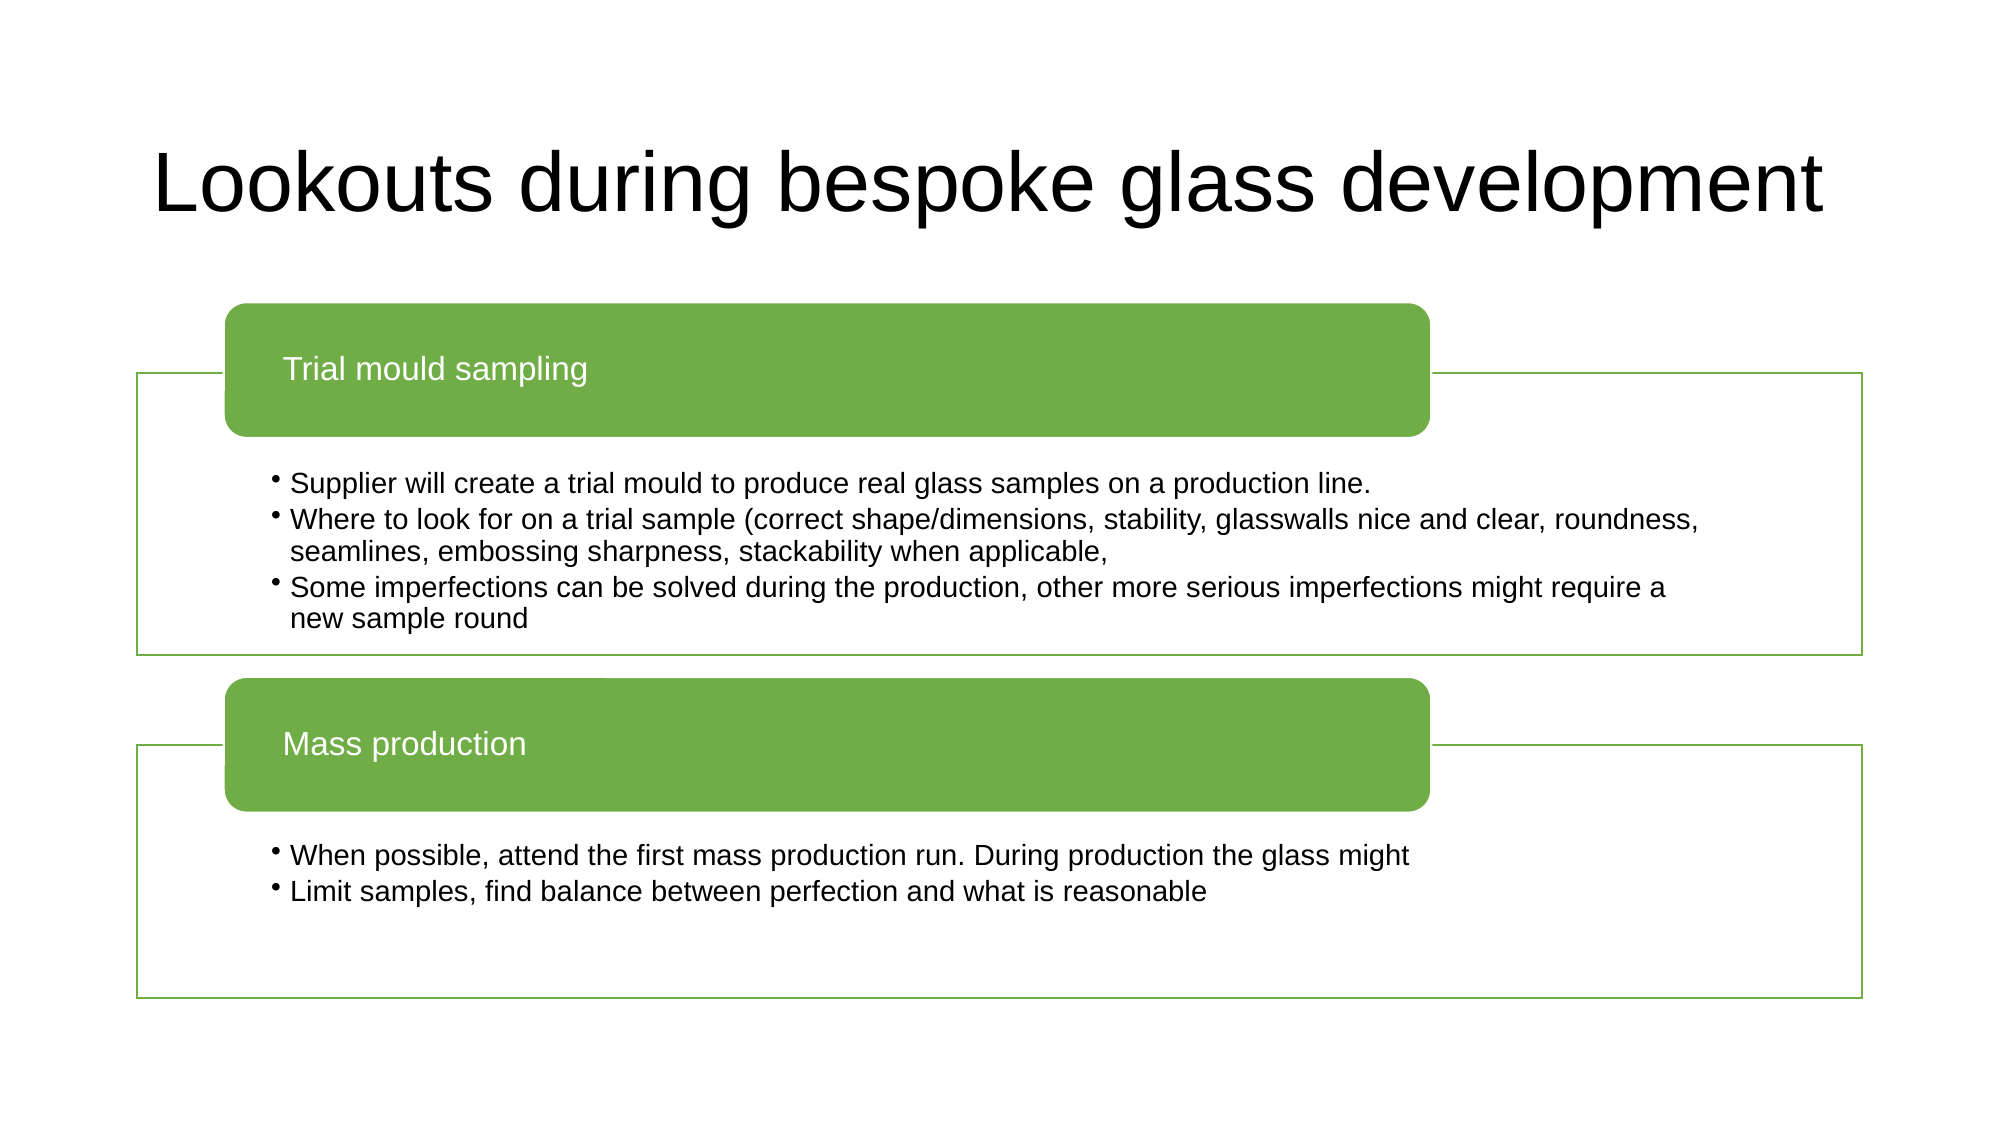

# Lookouts during bespoke glass development
Supplier will create a trial mould to produce real glass samples on a production line.
Where to look for on a trial sample (correct shape/dimensions, stability, glasswalls nice and clear, roundness, seamlines, embossing sharpness, stackability when applicable,
Some imperfections can be solved during the production, other more serious imperfections might require a new sample round

Trial mould sampling
When possible, attend the first mass production run. During production the glass might
Limit samples, find balance between perfection and what is reasonable

Mass production